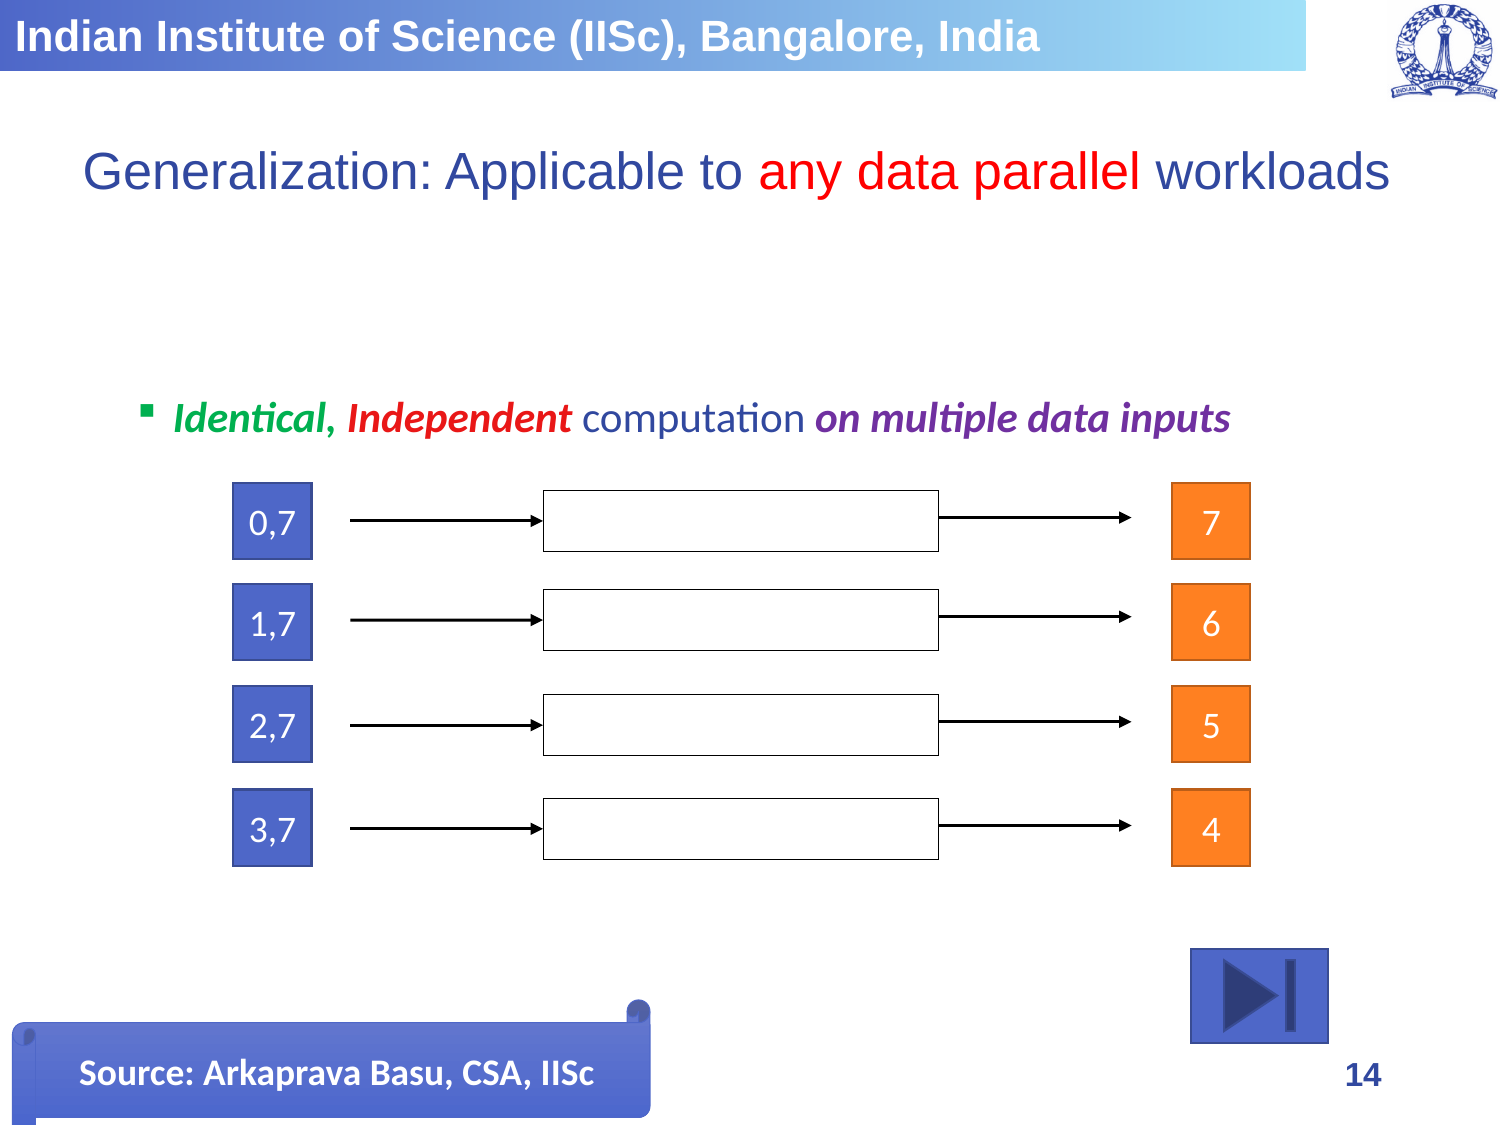

# Generalization: Applicable to any data parallel workloads
Identical, Independent computation on multiple data inputs
0,7
7

1,7
6

2,7
5

3,7
4

Source: Arkaprava Basu, CSA, IISc
14